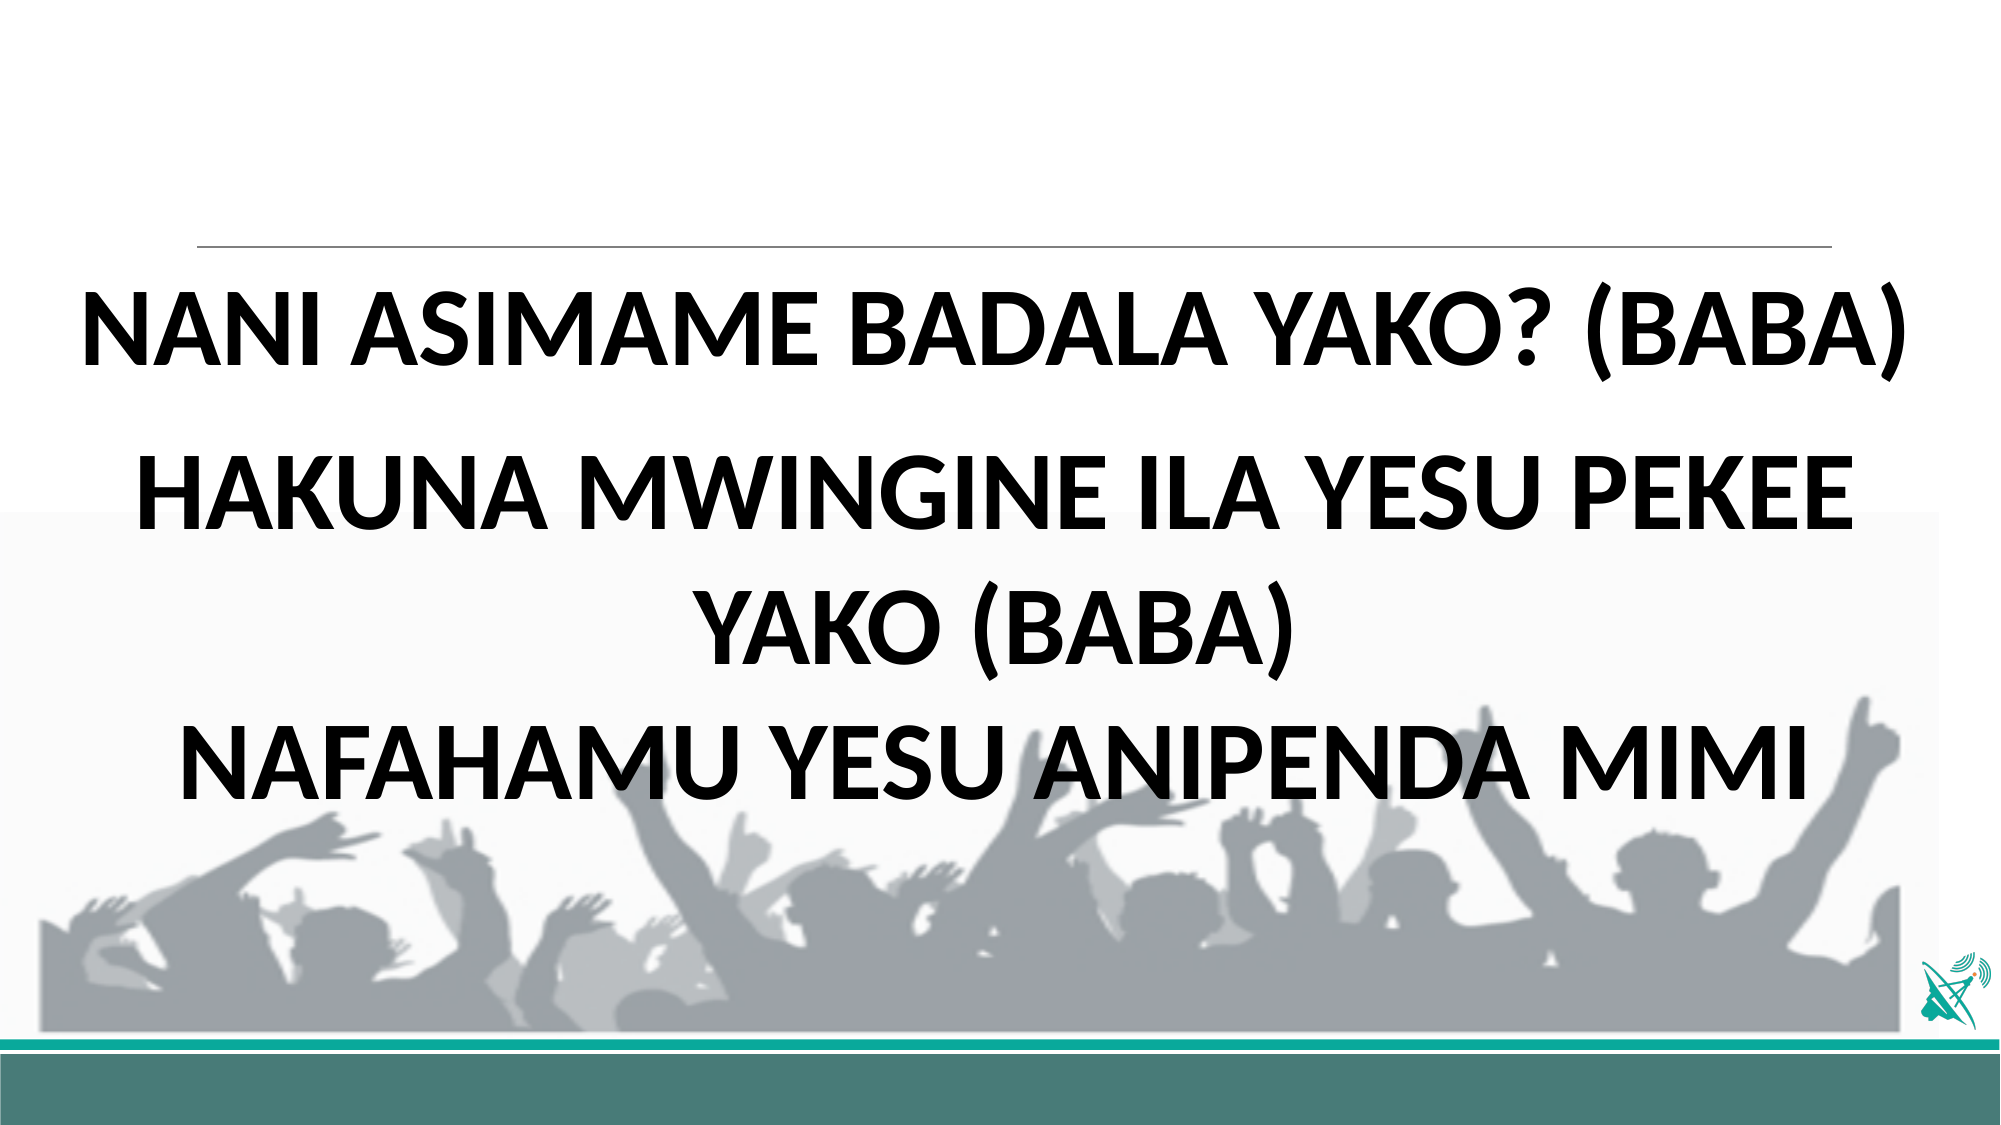

NANI ASIMAME BADALA YAKO? (BABA)
HAKUNA MWINGINE ILA YESU PEKEE YAKO (BABA)
NAFAHAMU YESU ANIPENDA MIMI